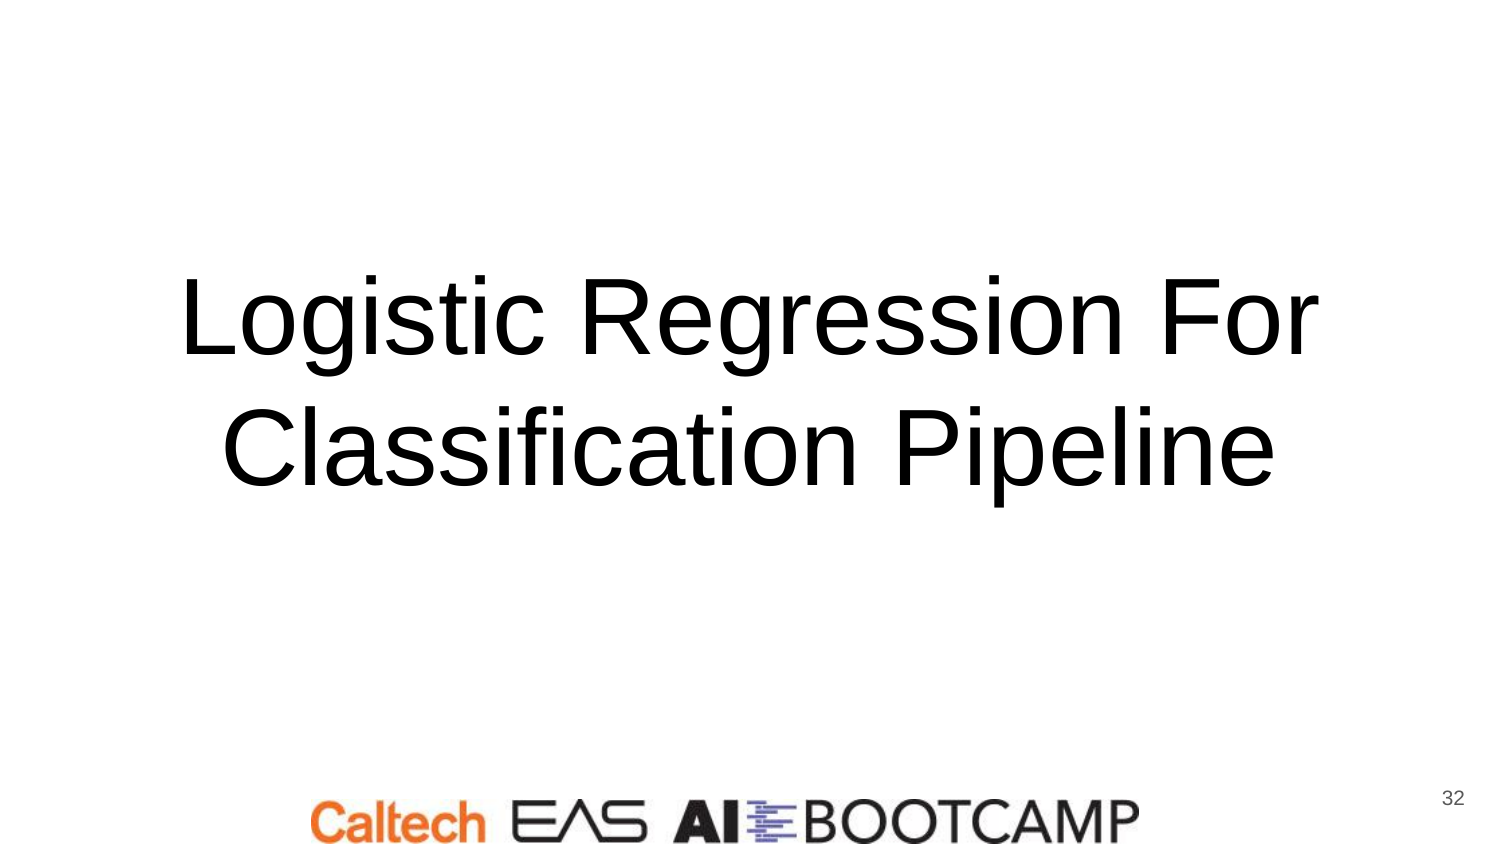

# Logistic Regression For Classification Pipeline
32